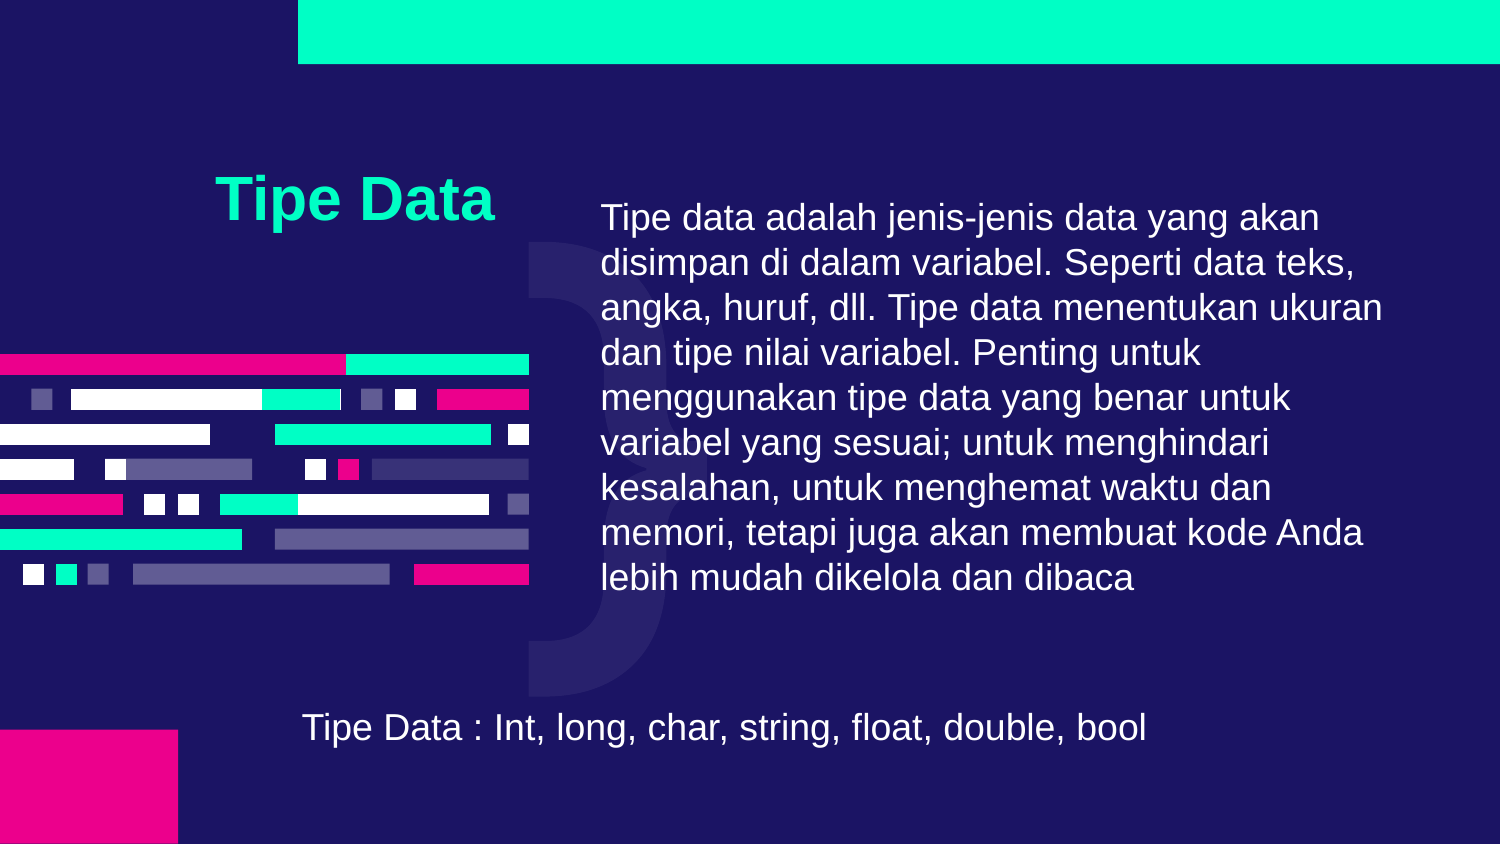

# Tipe Data
Tipe data adalah jenis-jenis data yang akan disimpan di dalam variabel. Seperti data teks, angka, huruf, dll. Tipe data menentukan ukuran dan tipe nilai variabel. Penting untuk menggunakan tipe data yang benar untuk variabel yang sesuai; untuk menghindari kesalahan, untuk menghemat waktu dan memori, tetapi juga akan membuat kode Anda lebih mudah dikelola dan dibaca
Tipe Data : Int, long, char, string, float, double, bool